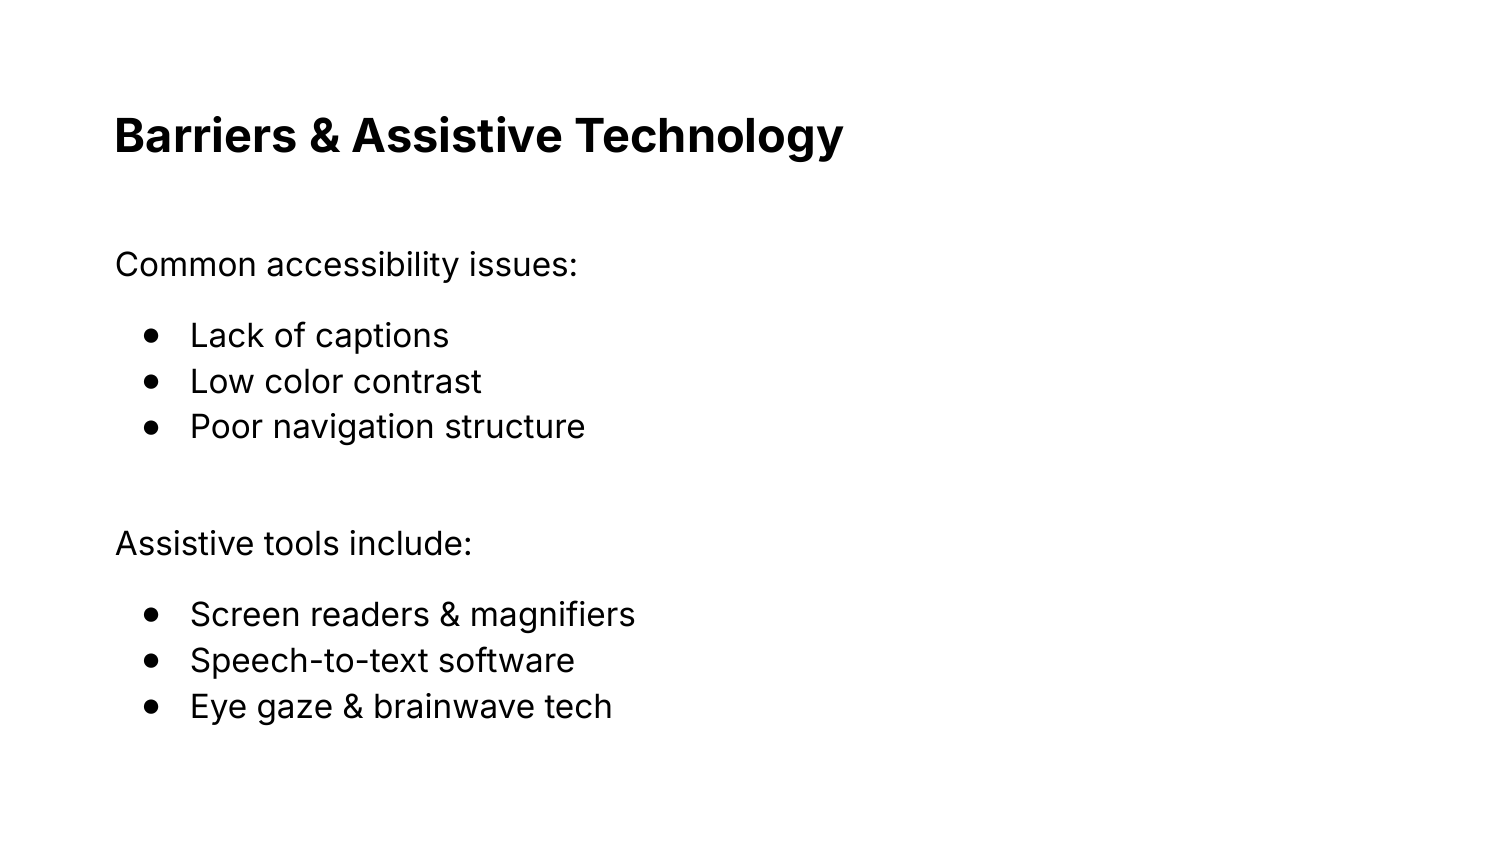

Barriers & Assistive Technology
Common accessibility issues:
Lack of captions
Low color contrast
Poor navigation structure
Assistive tools include:
Screen readers & magnifiers
Speech-to-text software
Eye gaze & brainwave tech